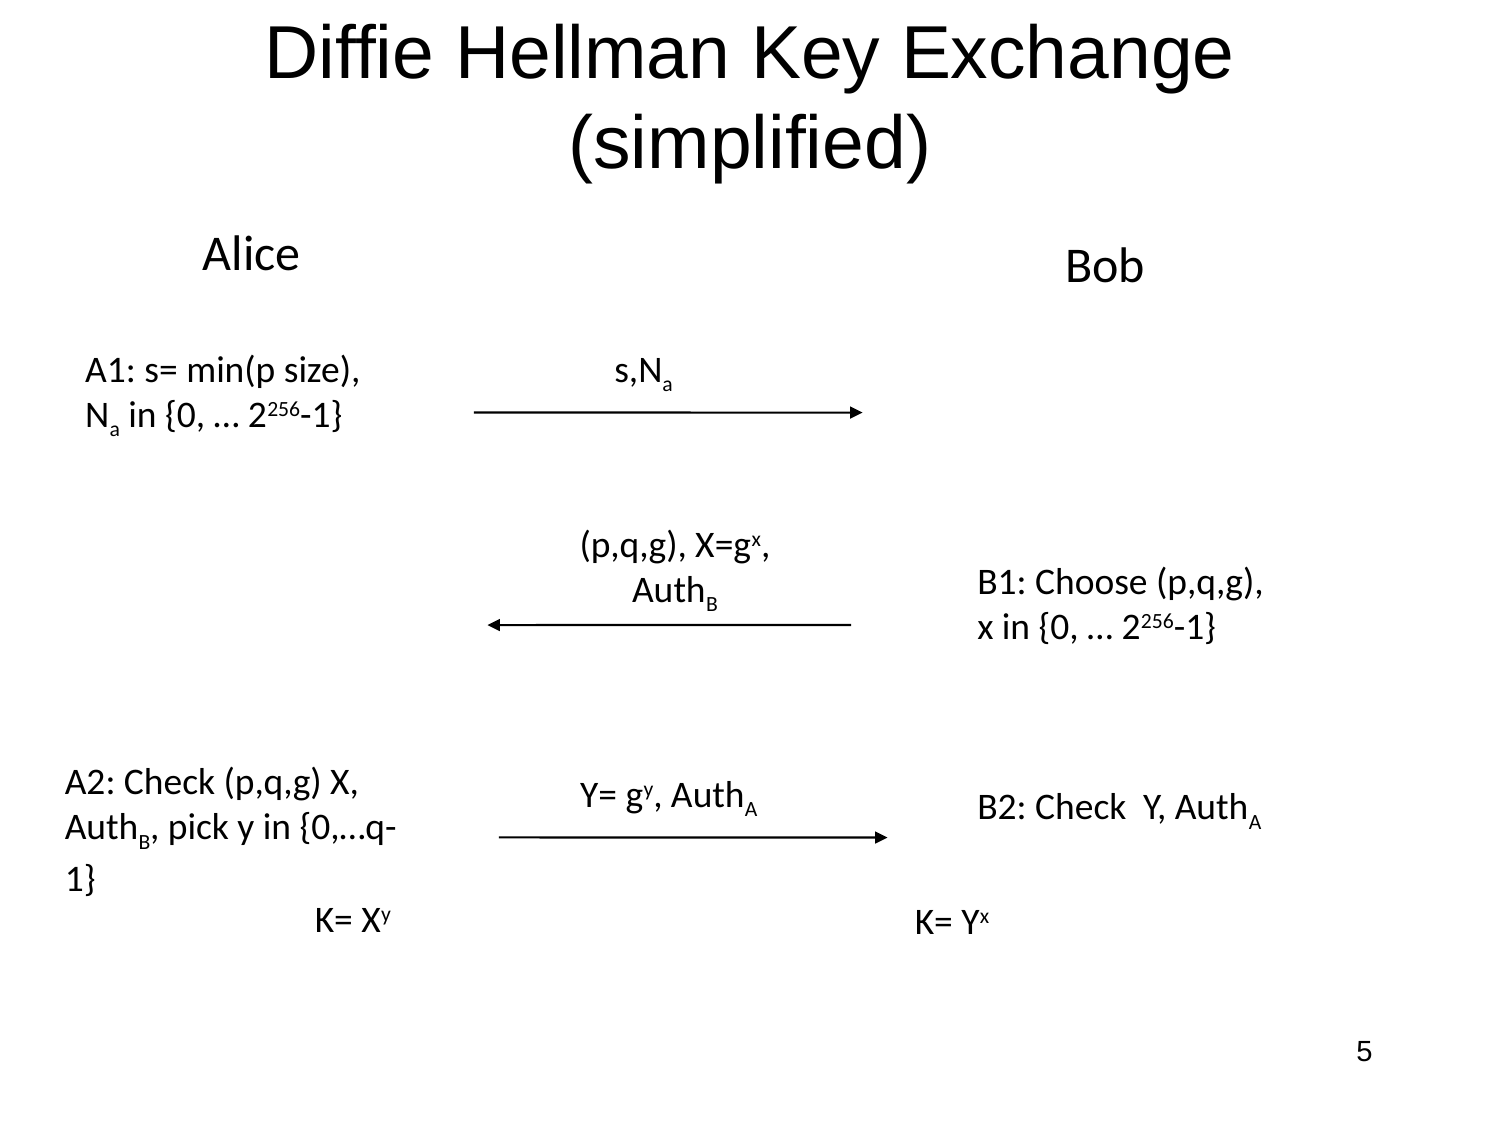

# Diffie Hellman Key Exchange (simplified)
Alice
Bob
A1: s= min(p size),
Na in {0, … 2256-1}
s,Na

(p,q,g), X=gx, AuthB
B1: Choose (p,q,g),
x in {0, … 2256-1}

A2: Check (p,q,g) X, AuthB, pick y in {0,…q-1}
Y= gy, AuthA
B2: Check  Y, AuthA

K= Xy
K= Yx
5